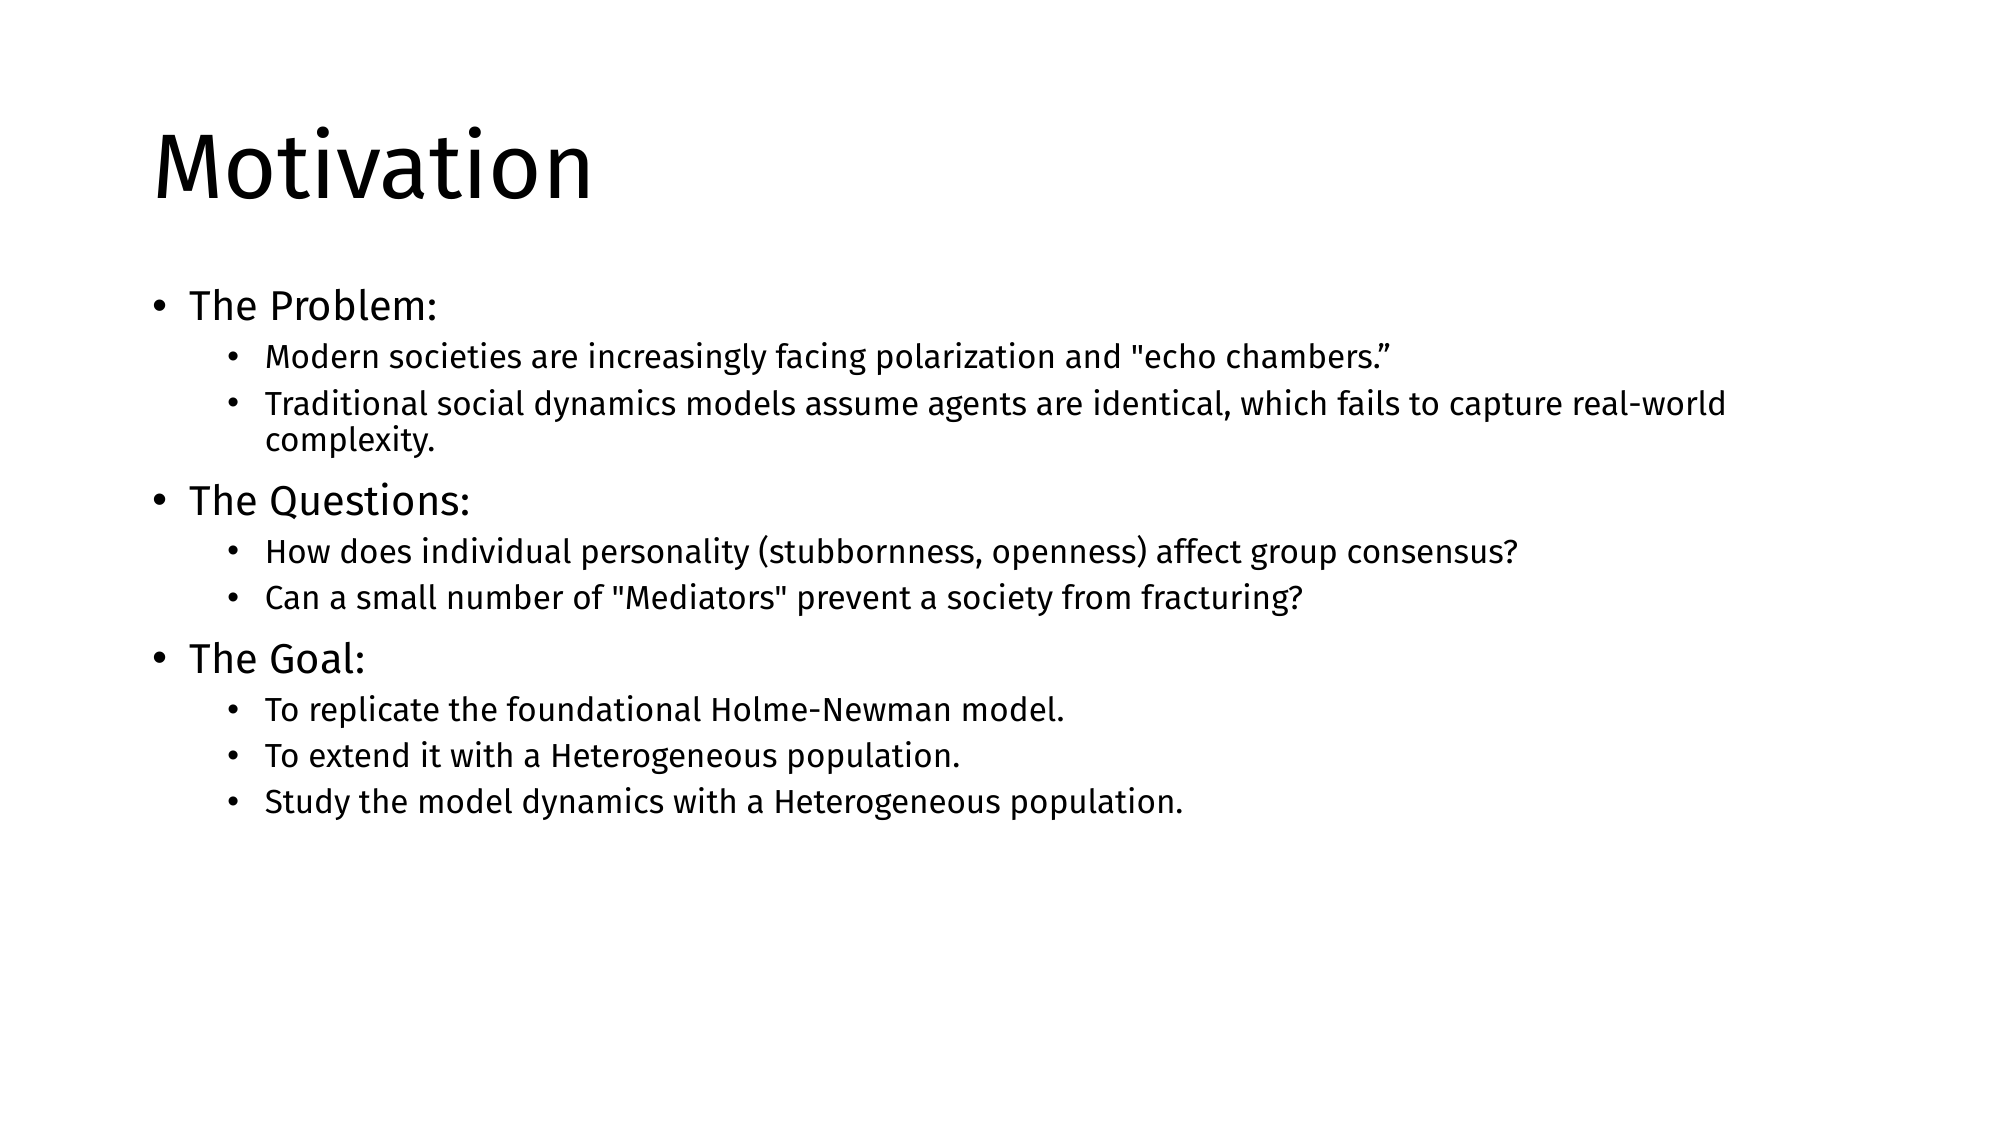

# Motivation
The Problem:
Modern societies are increasingly facing polarization and "echo chambers.”
Traditional social dynamics models assume agents are identical, which fails to capture real-world complexity.
The Questions:
How does individual personality (stubbornness, openness) affect group consensus?
Can a small number of "Mediators" prevent a society from fracturing?
The Goal:
To replicate the foundational Holme-Newman model.
To extend it with a Heterogeneous population.
Study the model dynamics with a Heterogeneous population.